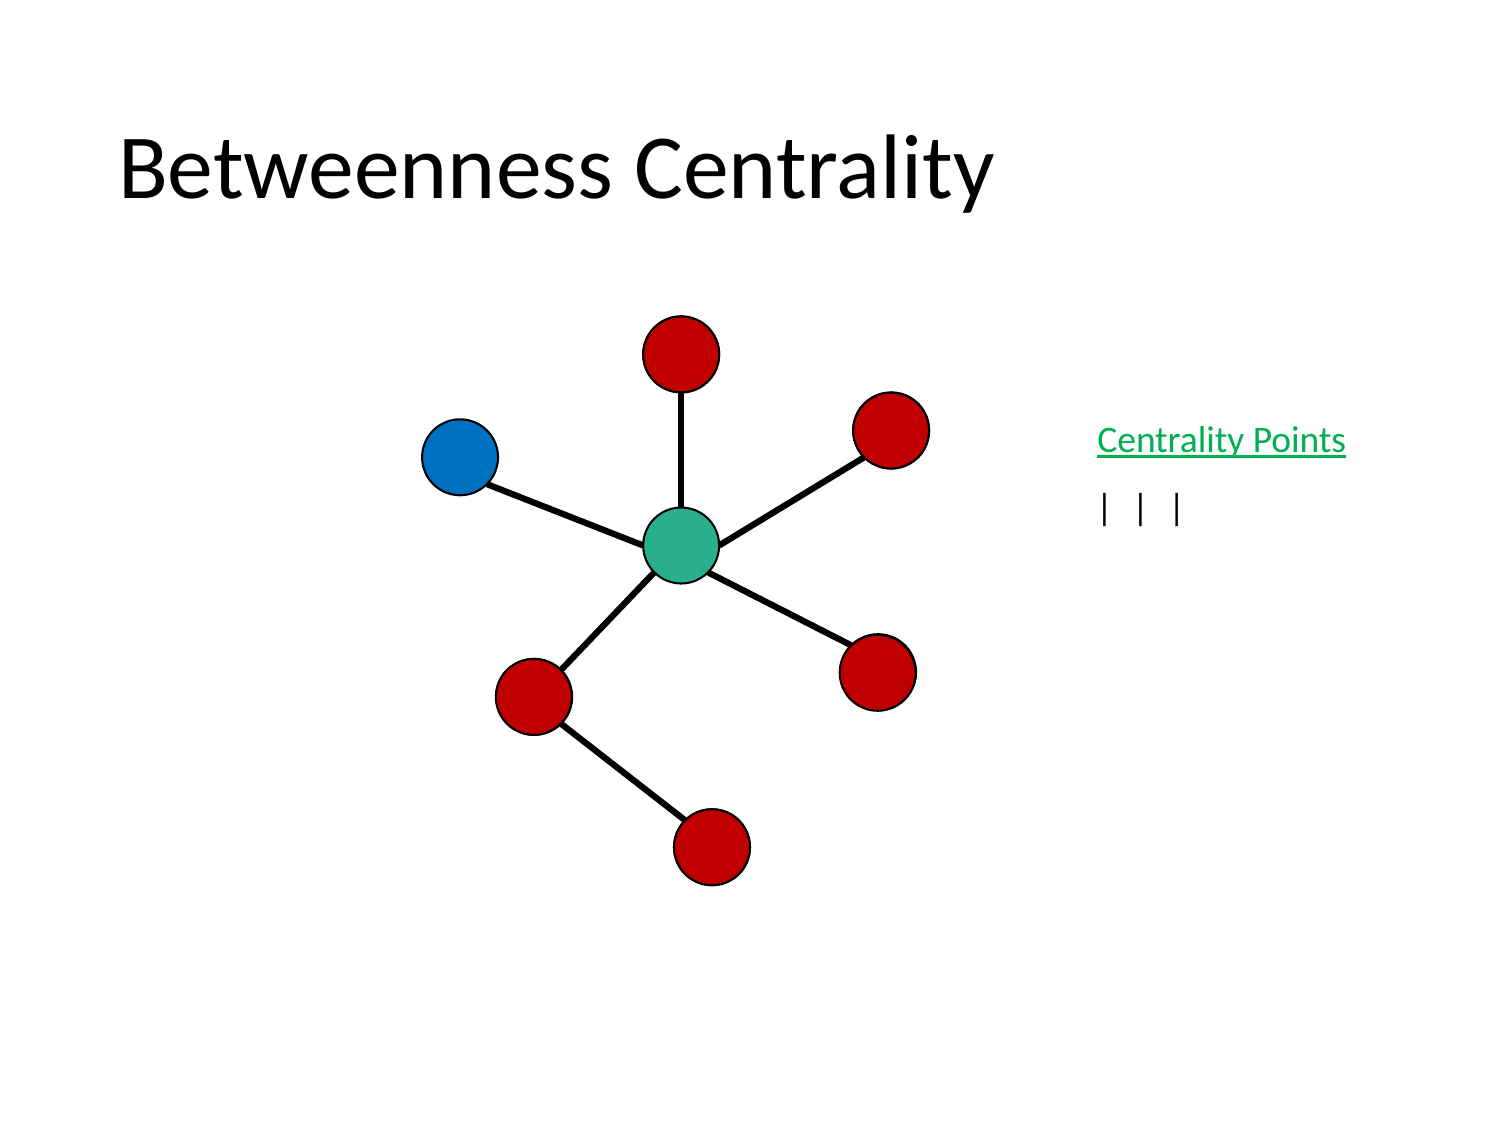

# Betweenness Centrality

Centrality Points

|
|
|